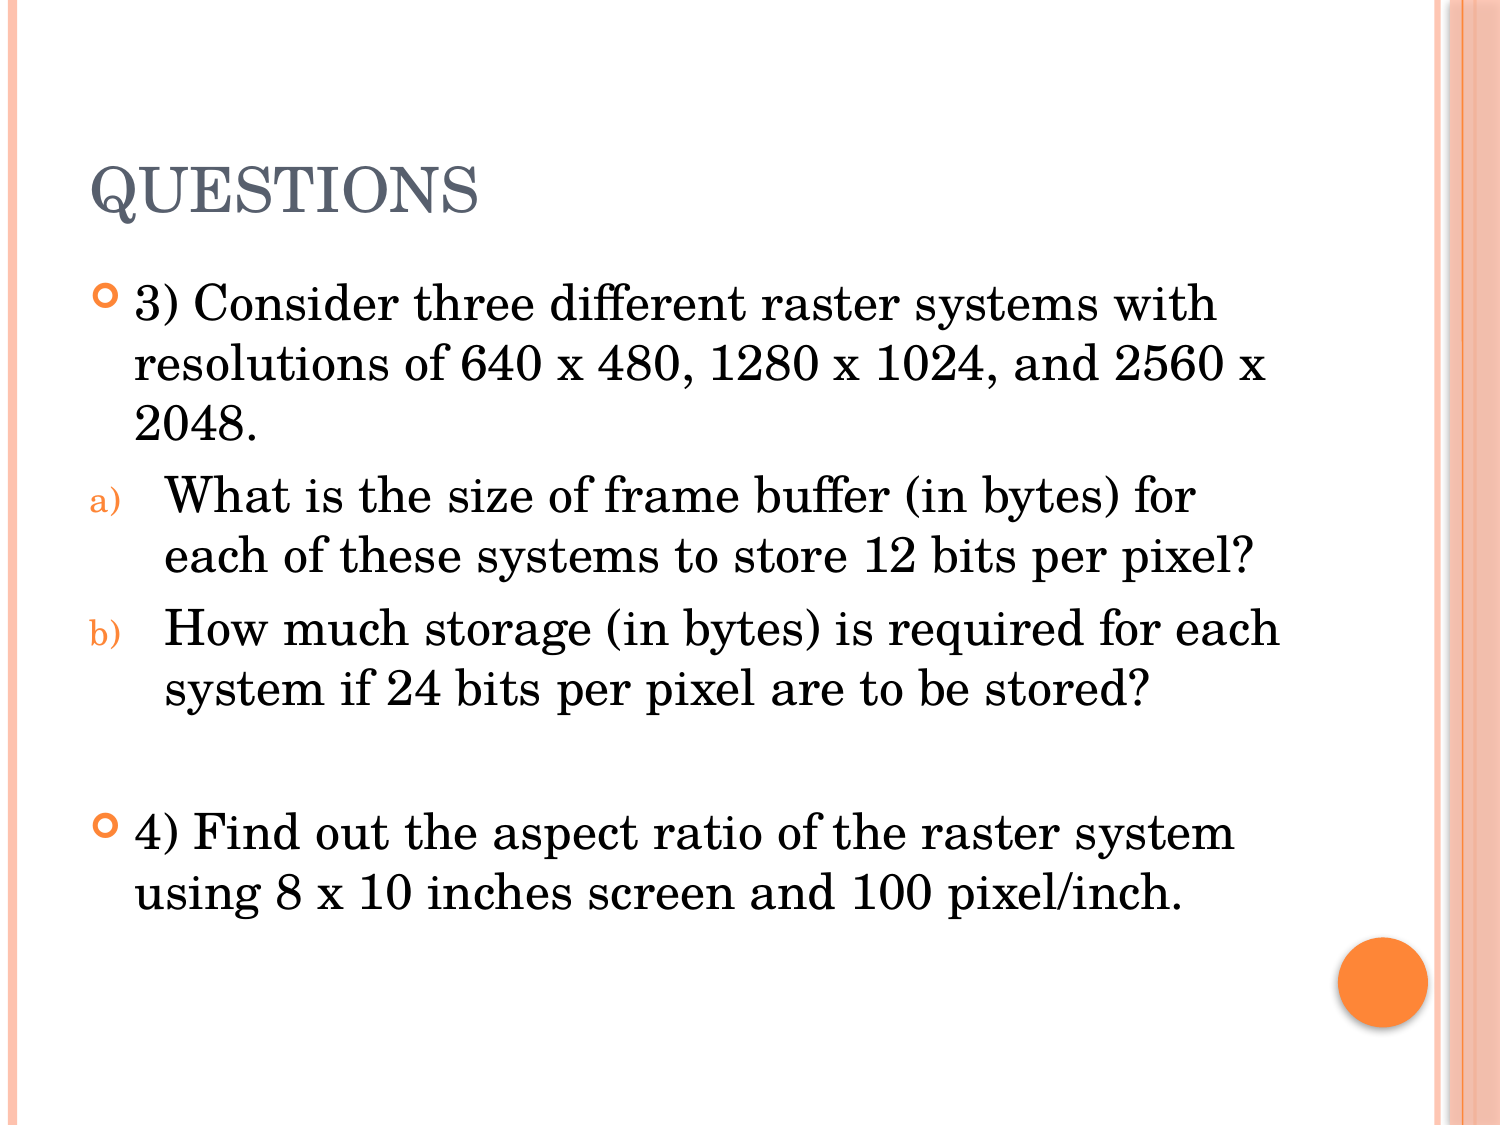

# Questions
3) Consider three different raster systems with resolutions of 640 x 480, 1280 x 1024, and 2560 x 2048.
What is the size of frame buffer (in bytes) for each of these systems to store 12 bits per pixel?
How much storage (in bytes) is required for each system if 24 bits per pixel are to be stored?

4) Find out the aspect ratio of the raster system using 8 x 10 inches screen and 100 pixel/inch.